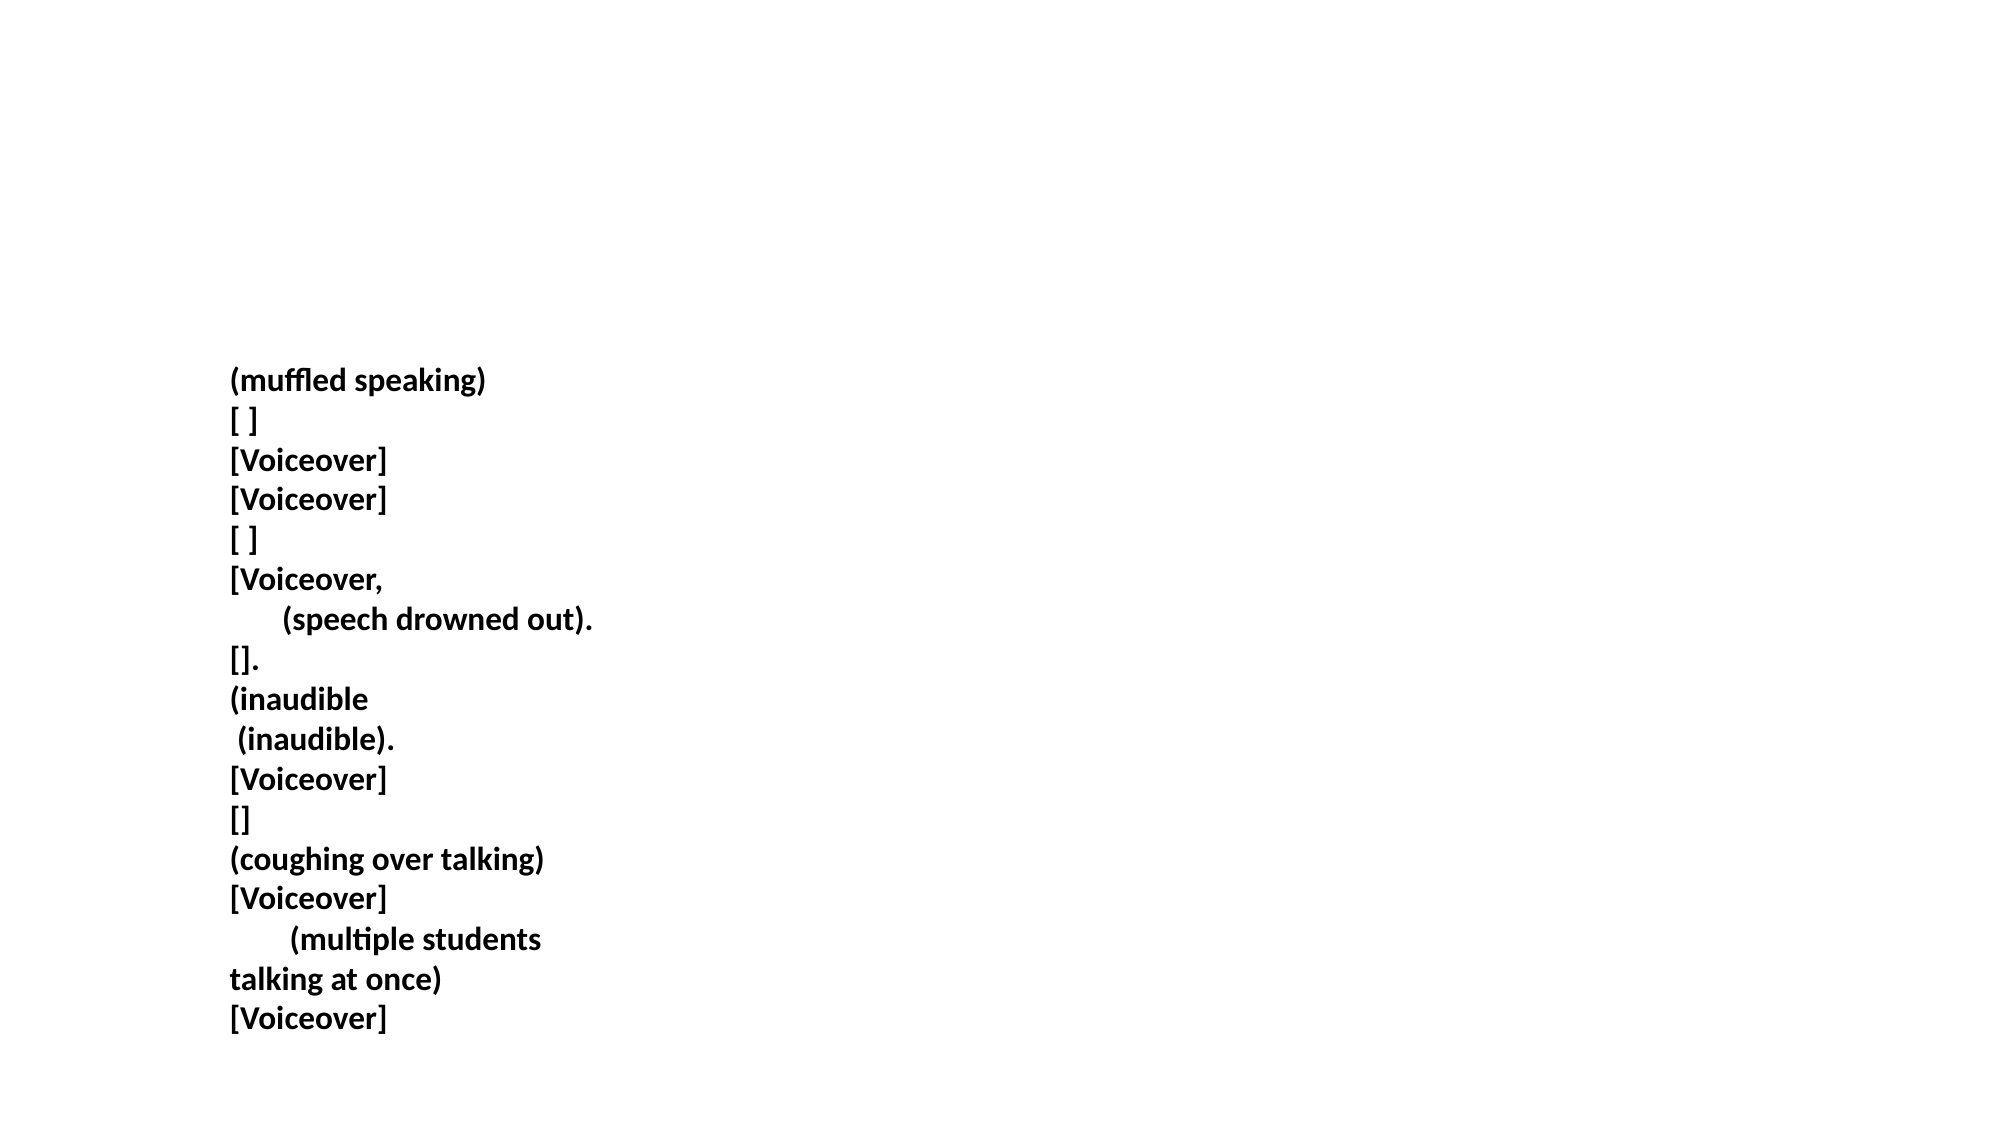

#
(muffled speaking)
[ ]
[Voiceover]
[Voiceover]
[ ]
[Voiceover,
       (speech drowned out).
[].
(inaudible
 (inaudible).
[Voiceover]
[]
(coughing over talking)
[Voiceover]
        (multiple students talking at once)
[Voiceover]